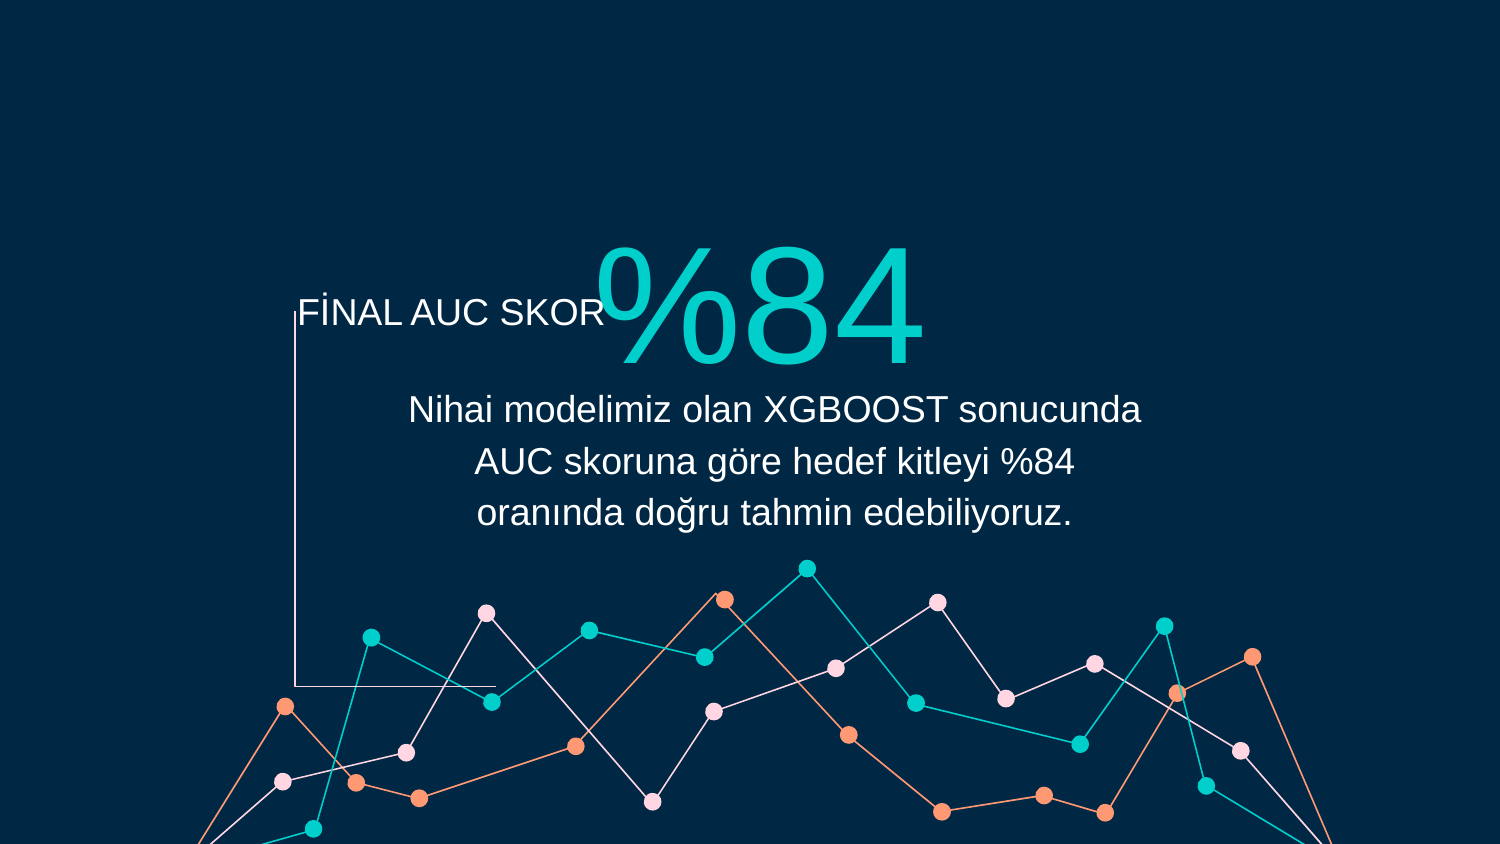

# %84
FİNAL AUC SKOR
Nihai modelimiz olan XGBOOST sonucunda AUC skoruna göre hedef kitleyi %84 oranında doğru tahmin edebiliyoruz.